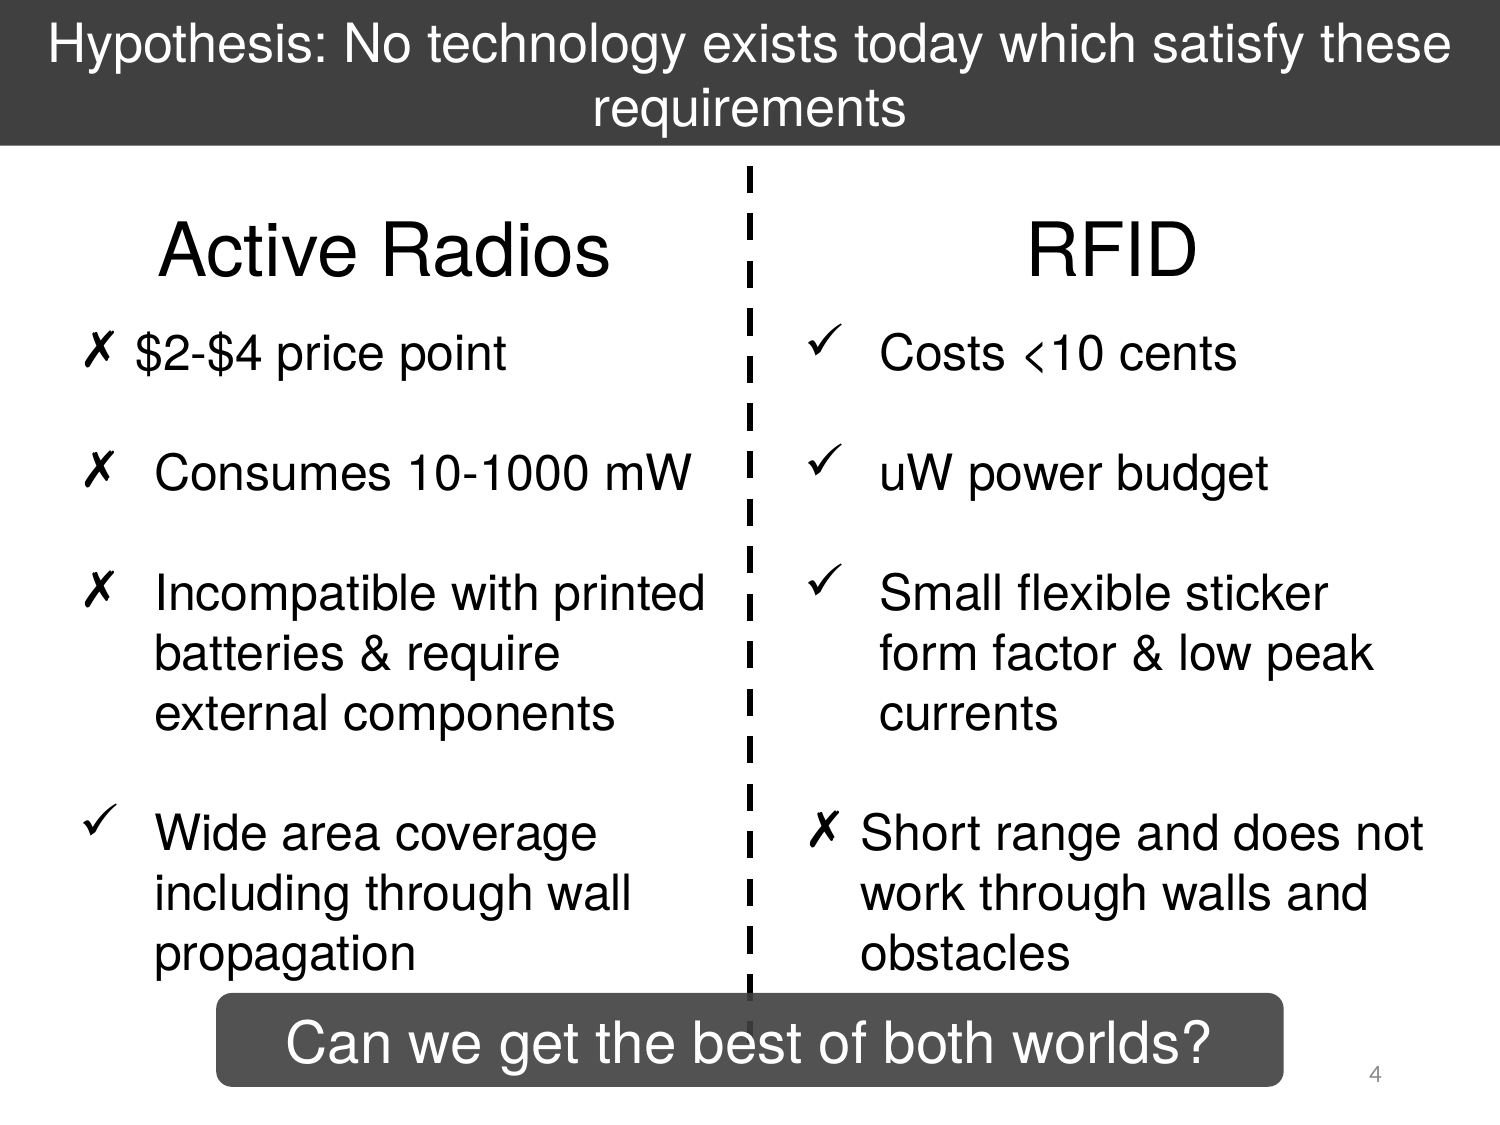

Hypothesis: No technology exists today which satisfy these requirements
Active Radios
RFID
$2-$4 price point

Consumes 10-1000 mW

Incompatible with printed batteries & require external components

Wide area coverage including through wall propagation
Costs <10 cents

uW power budget

Small flexible sticker form factor & low peak currents

Short range and does not work through walls and obstacles
Can we get the best of both worlds?
4